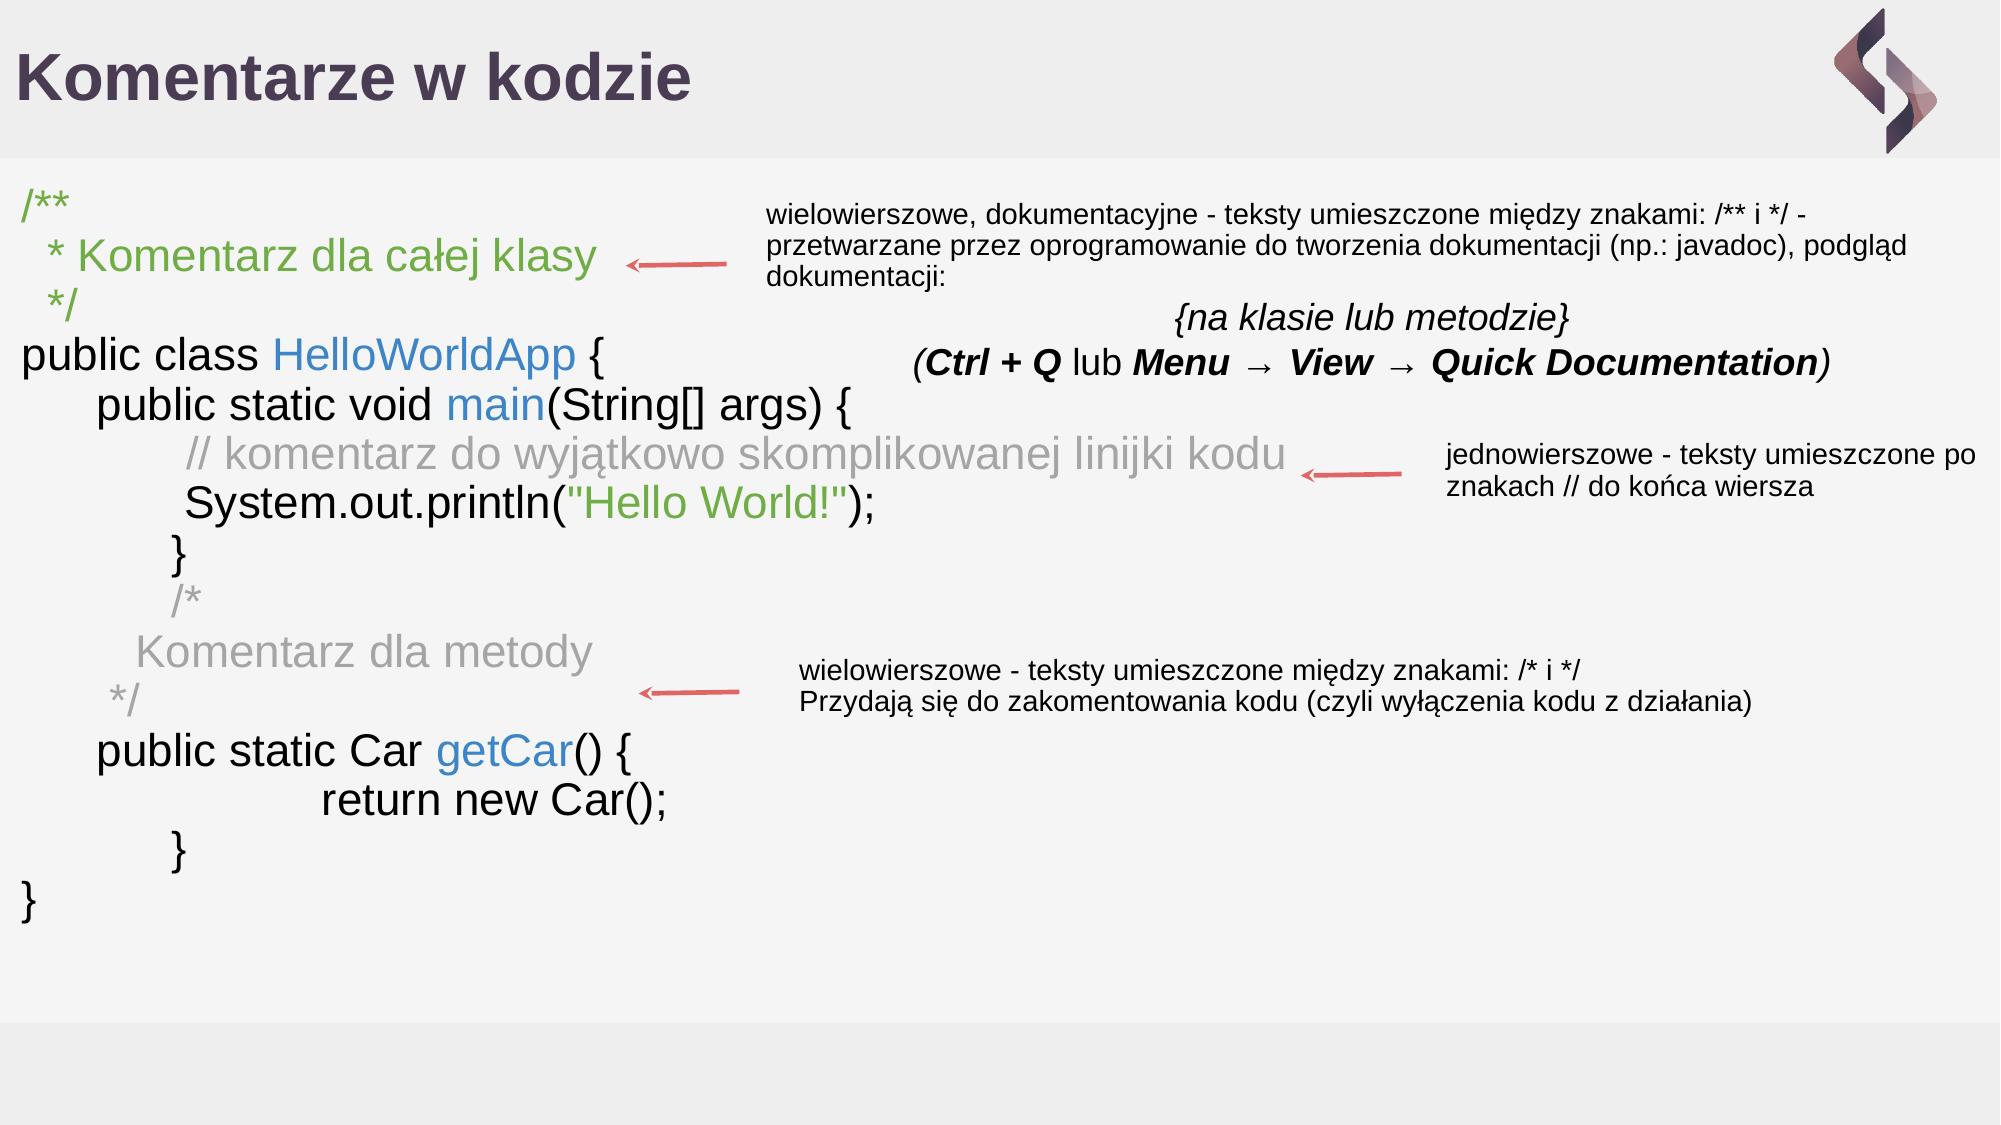

# Komentarze w kodzie
/**
  * Komentarz dla całej klasy
  */
public class HelloWorldApp {
public static void main(String[] args) {
       // komentarz do wyjątkowo skomplikowanej linijki kodu
       	 System.out.println("Hello World!");
    	}
	/*
   Komentarz dla metody
 */
public static Car getCar() {
       	return new Car();
    	}
}
wielowierszowe, dokumentacyjne - teksty umieszczone między znakami: /** i */ - przetwarzane przez oprogramowanie do tworzenia dokumentacji (np.: javadoc), podgląd dokumentacji:
{na klasie lub metodzie}
(Ctrl + Q lub Menu → View → Quick Documentation)

jednowierszowe - teksty umieszczone po znakach // do końca wiersza
wielowierszowe - teksty umieszczone między znakami: /* i */
Przydają się do zakomentowania kodu (czyli wyłączenia kodu z działania)